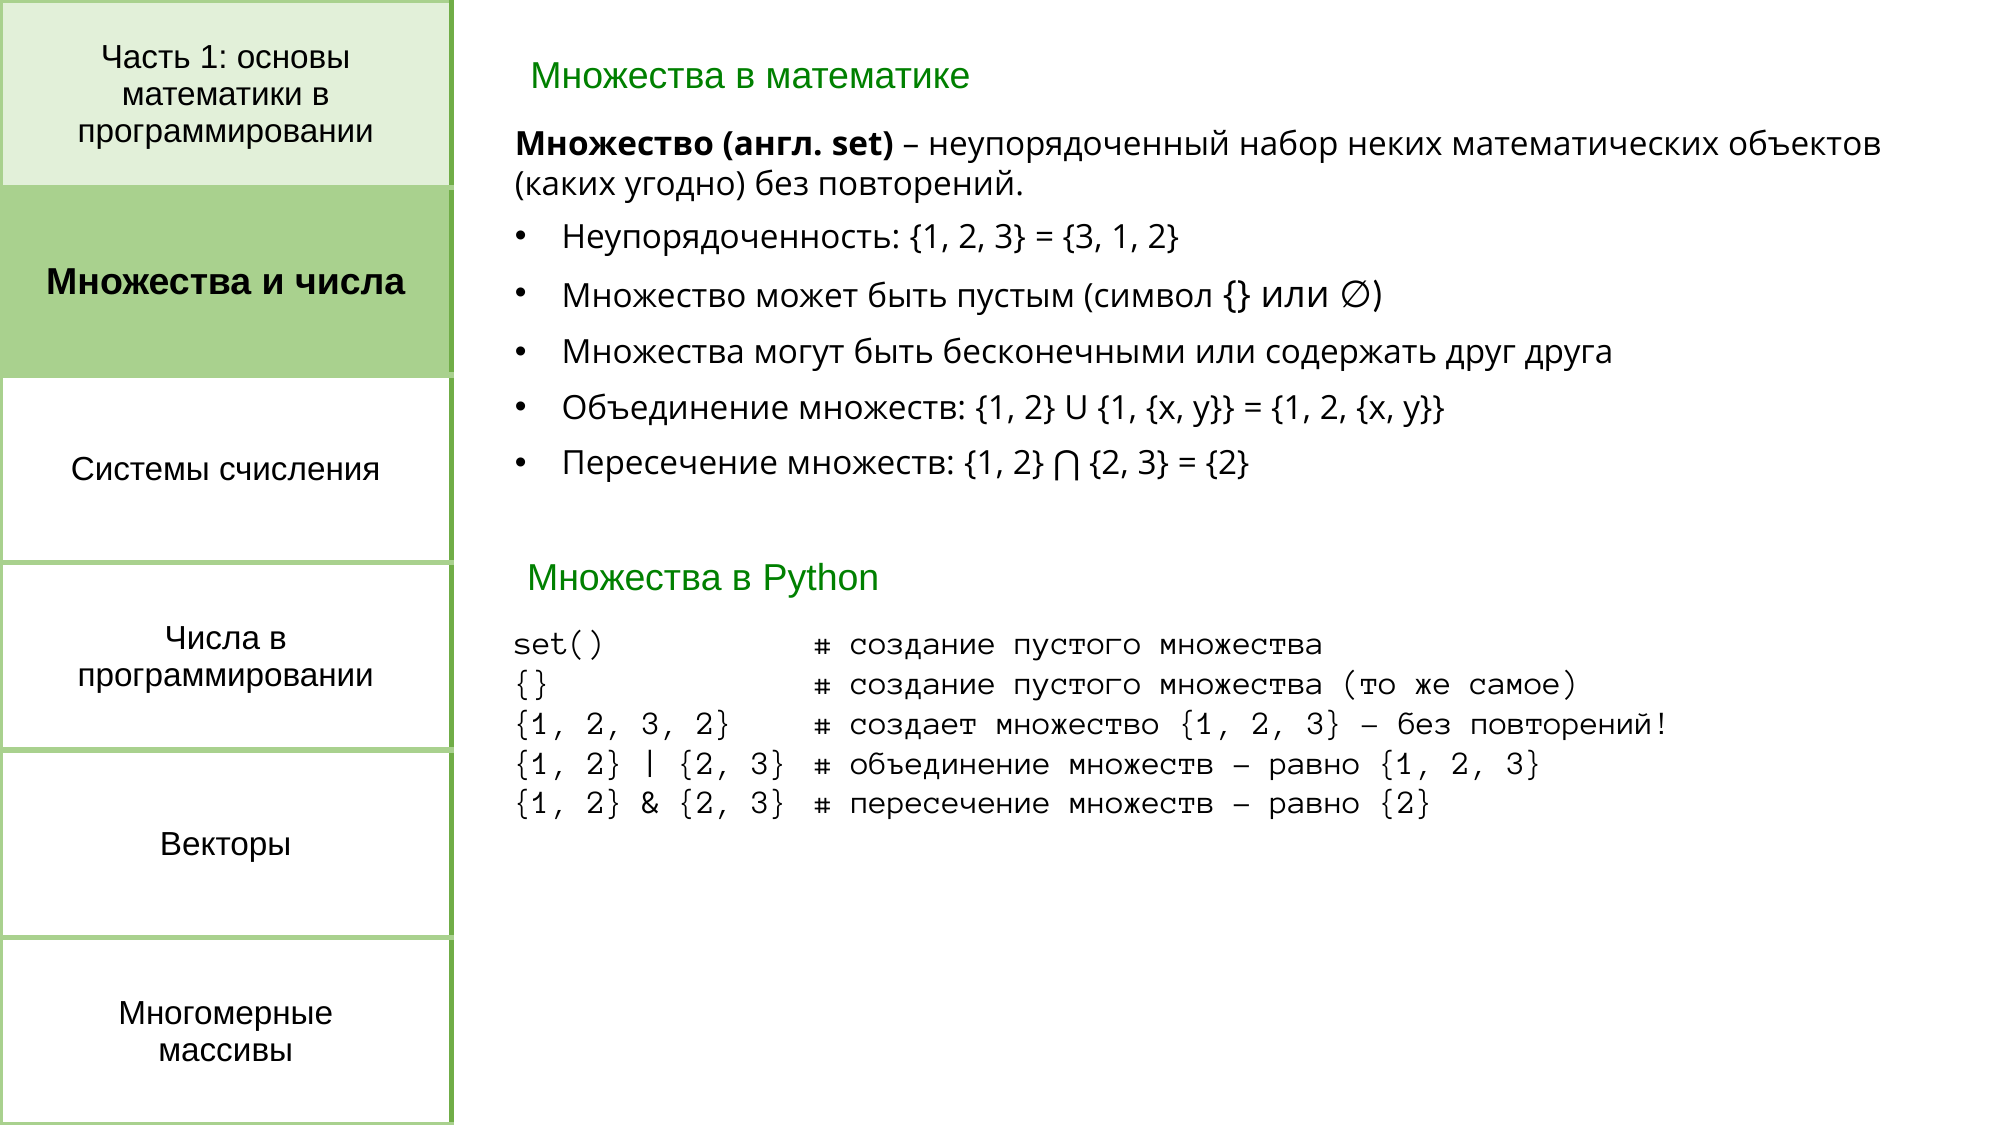

| Часть 1: основы математики в программировании |
| --- |
| Множества и числа |
| Системы счисления |
| Числа в программировании |
| Векторы |
| Многомерные массивы |
Множества в математике
Множество (англ. set) – неупорядоченный набор неких математических объектов
(каких угодно) без повторений.
Неупорядоченность: {1, 2, 3} = {3, 1, 2}
Множество может быть пустым (символ {} или ∅)
Множества могут быть бесконечными или содержать друг друга
Объединение множеств: {1, 2} U {1, {x, y}} = {1, 2, {x, y}}
Пересечение множеств: {1, 2} ⋂ {2, 3} = {2}
Множества в Python
set()		# создание пустого множества
{}		# создание пустого множества (то же самое)
{1, 2, 3, 2}	# создает множество {1, 2, 3} – без повторений!
{1, 2} | {2, 3}	# объединение множеств - равно {1, 2, 3}
{1, 2} & {2, 3}	# пересечение множеств - равно {2}